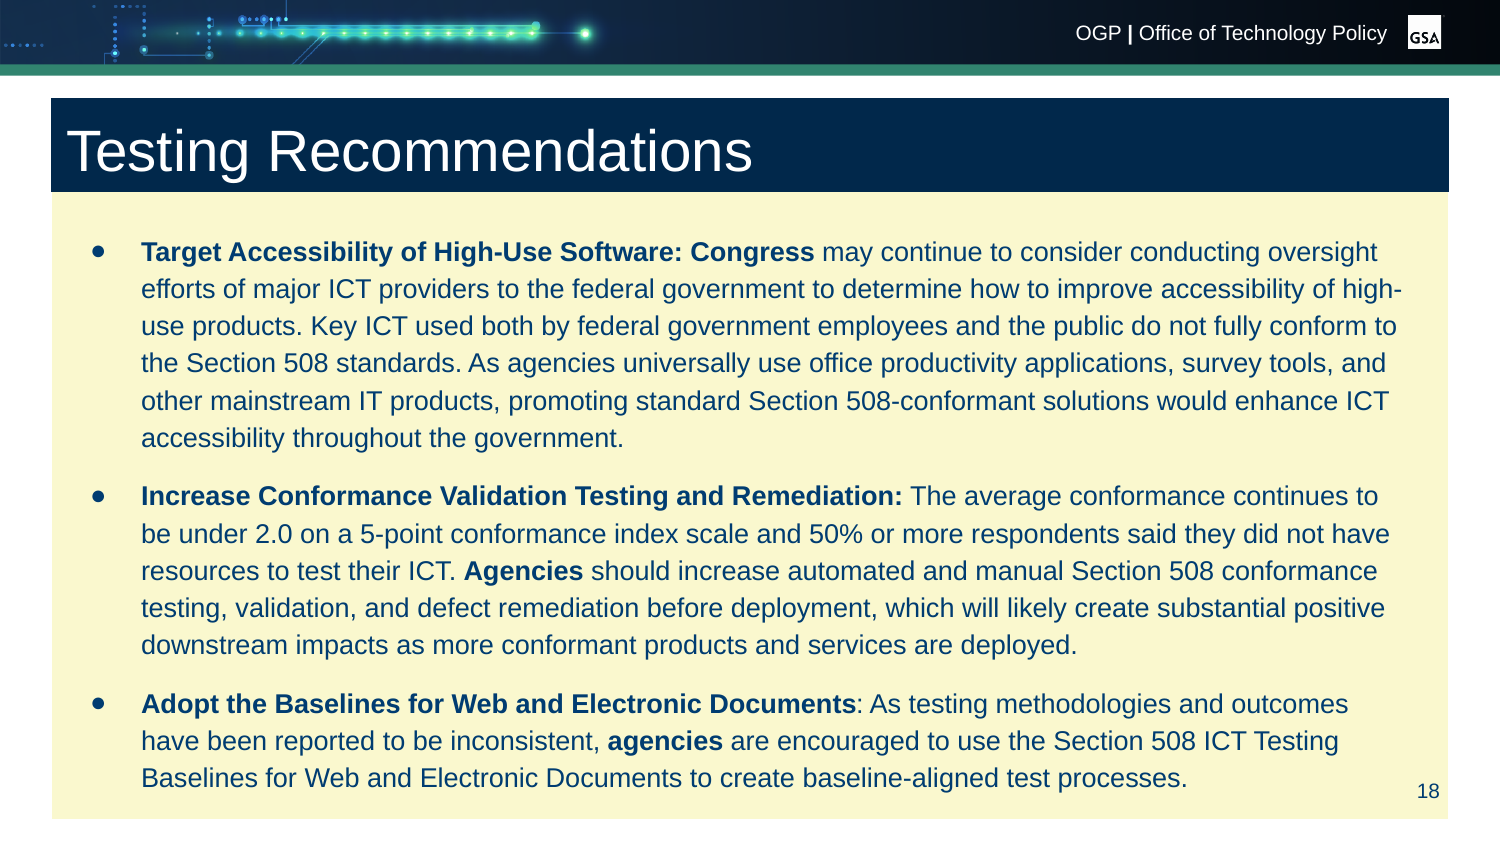

# Testing Recommendations
Target Accessibility of High-Use Software: Congress may continue to consider conducting oversight efforts of major ICT providers to the federal government to determine how to improve accessibility of high-use products. Key ICT used both by federal government employees and the public do not fully conform to the Section 508 standards. As agencies universally use office productivity applications, survey tools, and other mainstream IT products, promoting standard Section 508-conformant solutions would enhance ICT accessibility throughout the government.
Increase Conformance Validation Testing and Remediation: The average conformance continues to be under 2.0 on a 5-point conformance index scale and 50% or more respondents said they did not have resources to test their ICT. Agencies should increase automated and manual Section 508 conformance testing, validation, and defect remediation before deployment, which will likely create substantial positive downstream impacts as more conformant products and services are deployed.
Adopt the Baselines for Web and Electronic Documents: As testing methodologies and outcomes have been reported to be inconsistent, agencies are encouraged to use the Section 508 ICT Testing Baselines for Web and Electronic Documents to create baseline-aligned test processes.
18